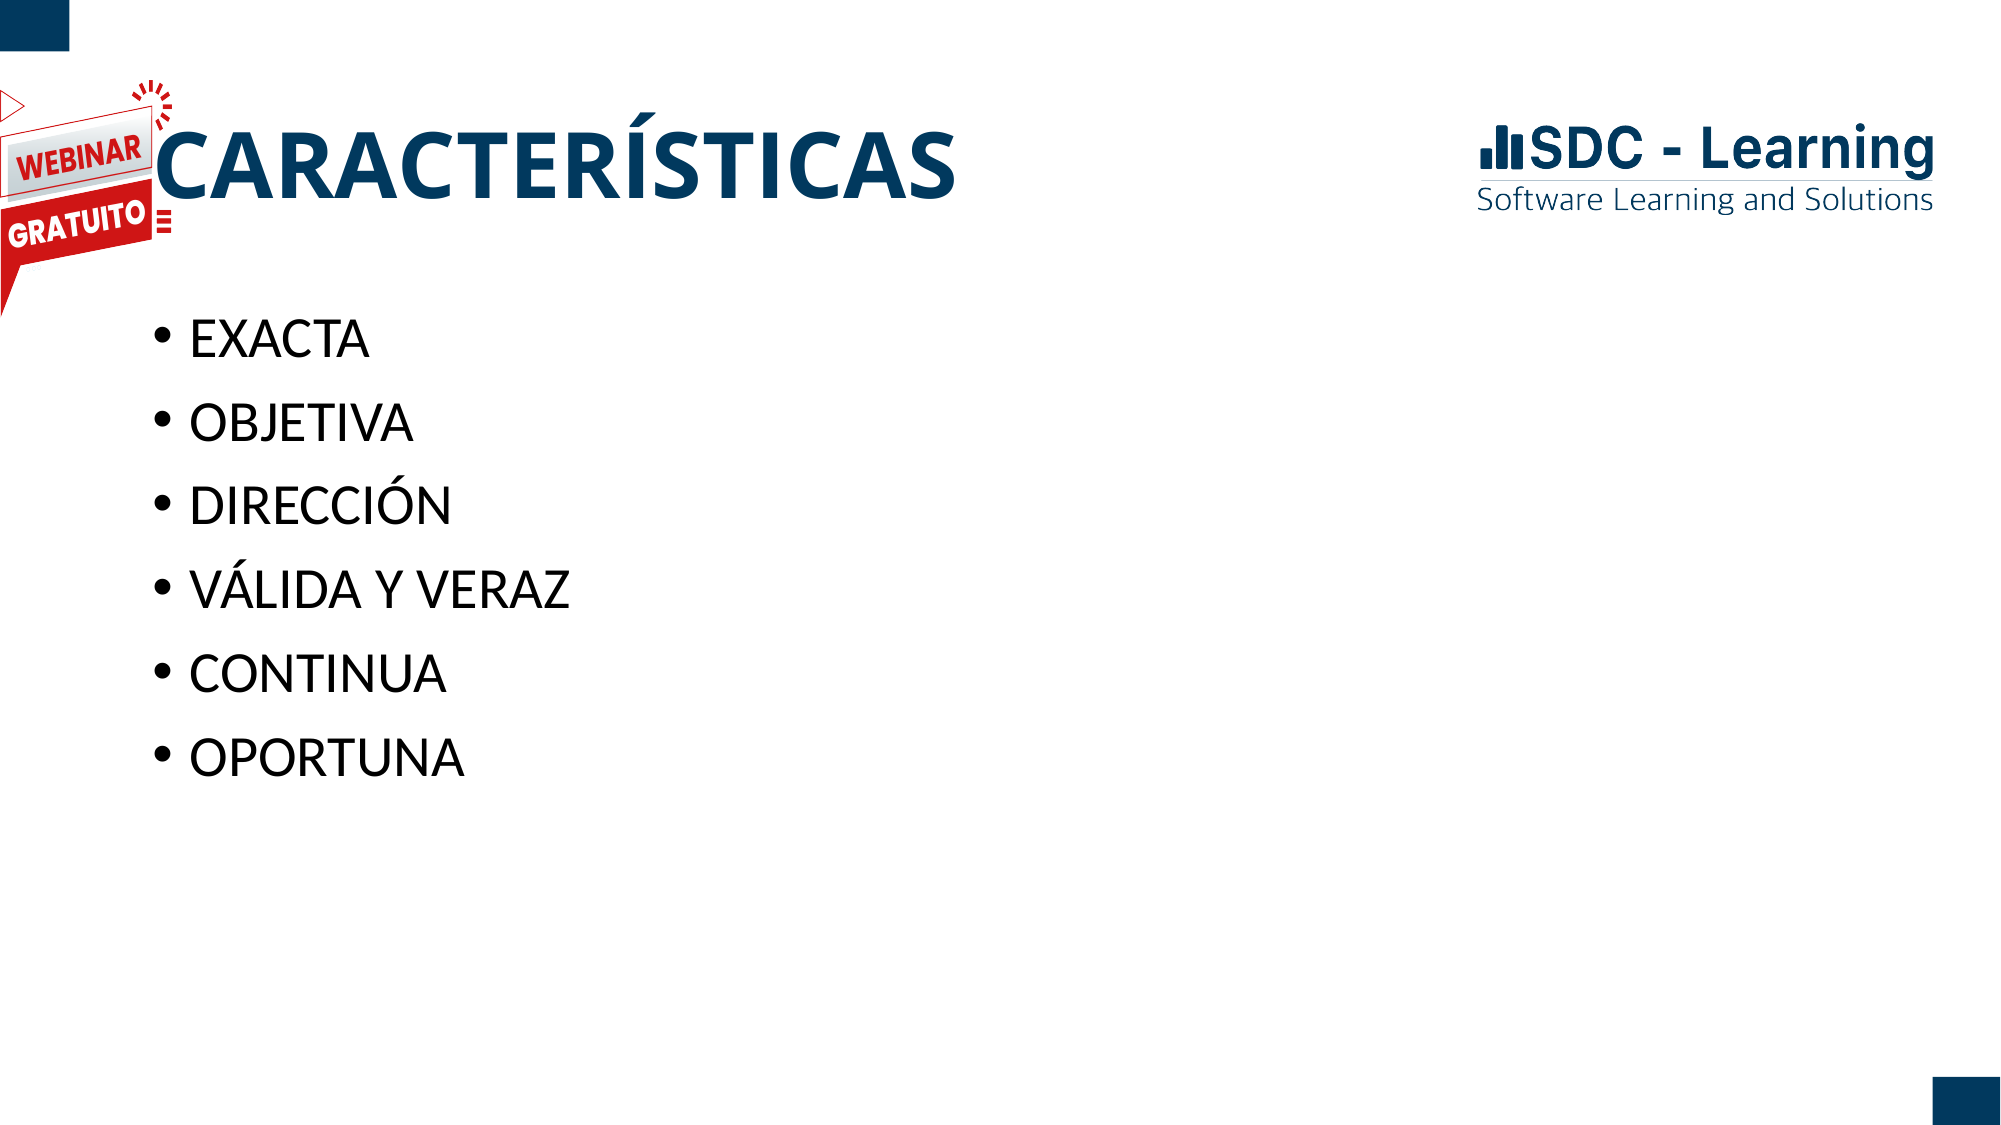

# CARACTERÍSTICAS
EXACTA
OBJETIVA
DIRECCIÓN
VÁLIDA Y VERAZ
CONTINUA
OPORTUNA